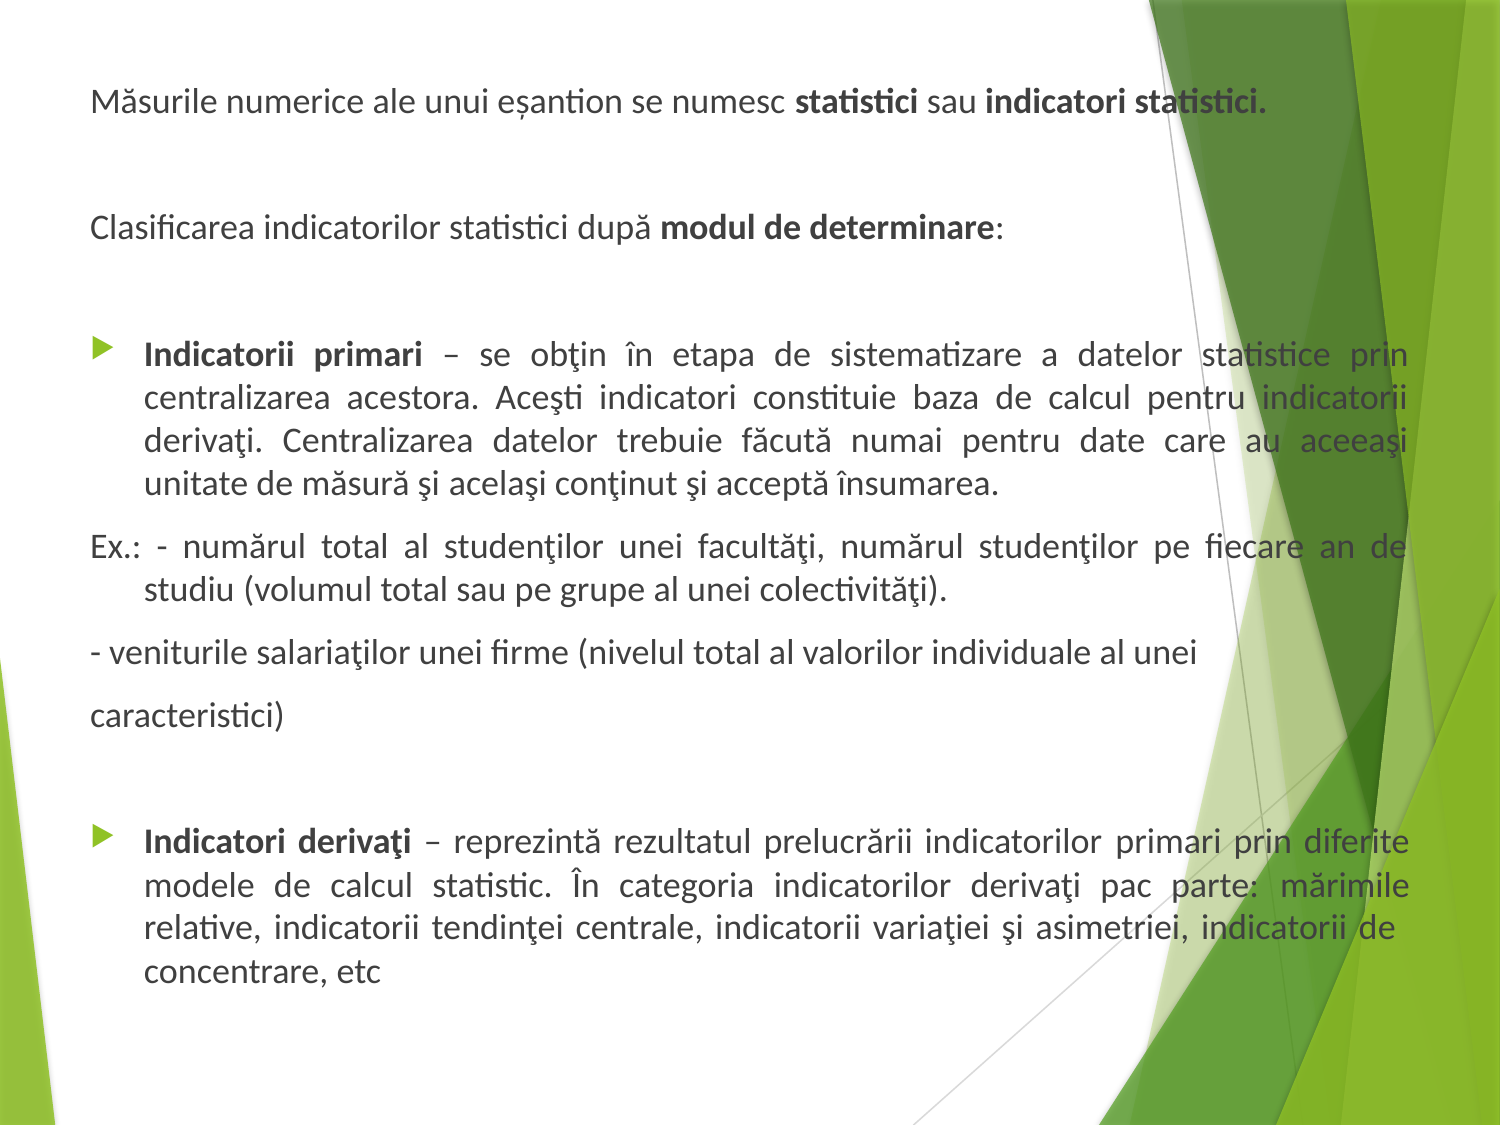

Măsurile numerice ale unui eșantion se numesc statistici sau indicatori statistici.

Clasificarea indicatorilor statistici după modul de determinare:

Indicatorii primari – se obţin în etapa de sistematizare a datelor statistice prin centralizarea acestora. Aceşti indicatori constituie baza de calcul pentru indicatorii derivaţi. Centralizarea datelor trebuie făcută numai pentru date care au aceeaşi unitate de măsură şi acelaşi conţinut şi acceptă însumarea.
Ex.: - numărul total al studenţilor unei facultăţi, numărul studenţilor pe fiecare an de studiu (volumul total sau pe grupe al unei colectivităţi).
- veniturile salariaţilor unei firme (nivelul total al valorilor individuale al unei
caracteristici)

Indicatori derivaţi – reprezintă rezultatul prelucrării indicatorilor primari prin diferite modele de calcul statistic. În categoria indicatorilor derivaţi pac parte: mărimile relative, indicatorii tendinţei centrale, indicatorii variaţiei şi asimetriei, indicatorii de  concentrare, etc